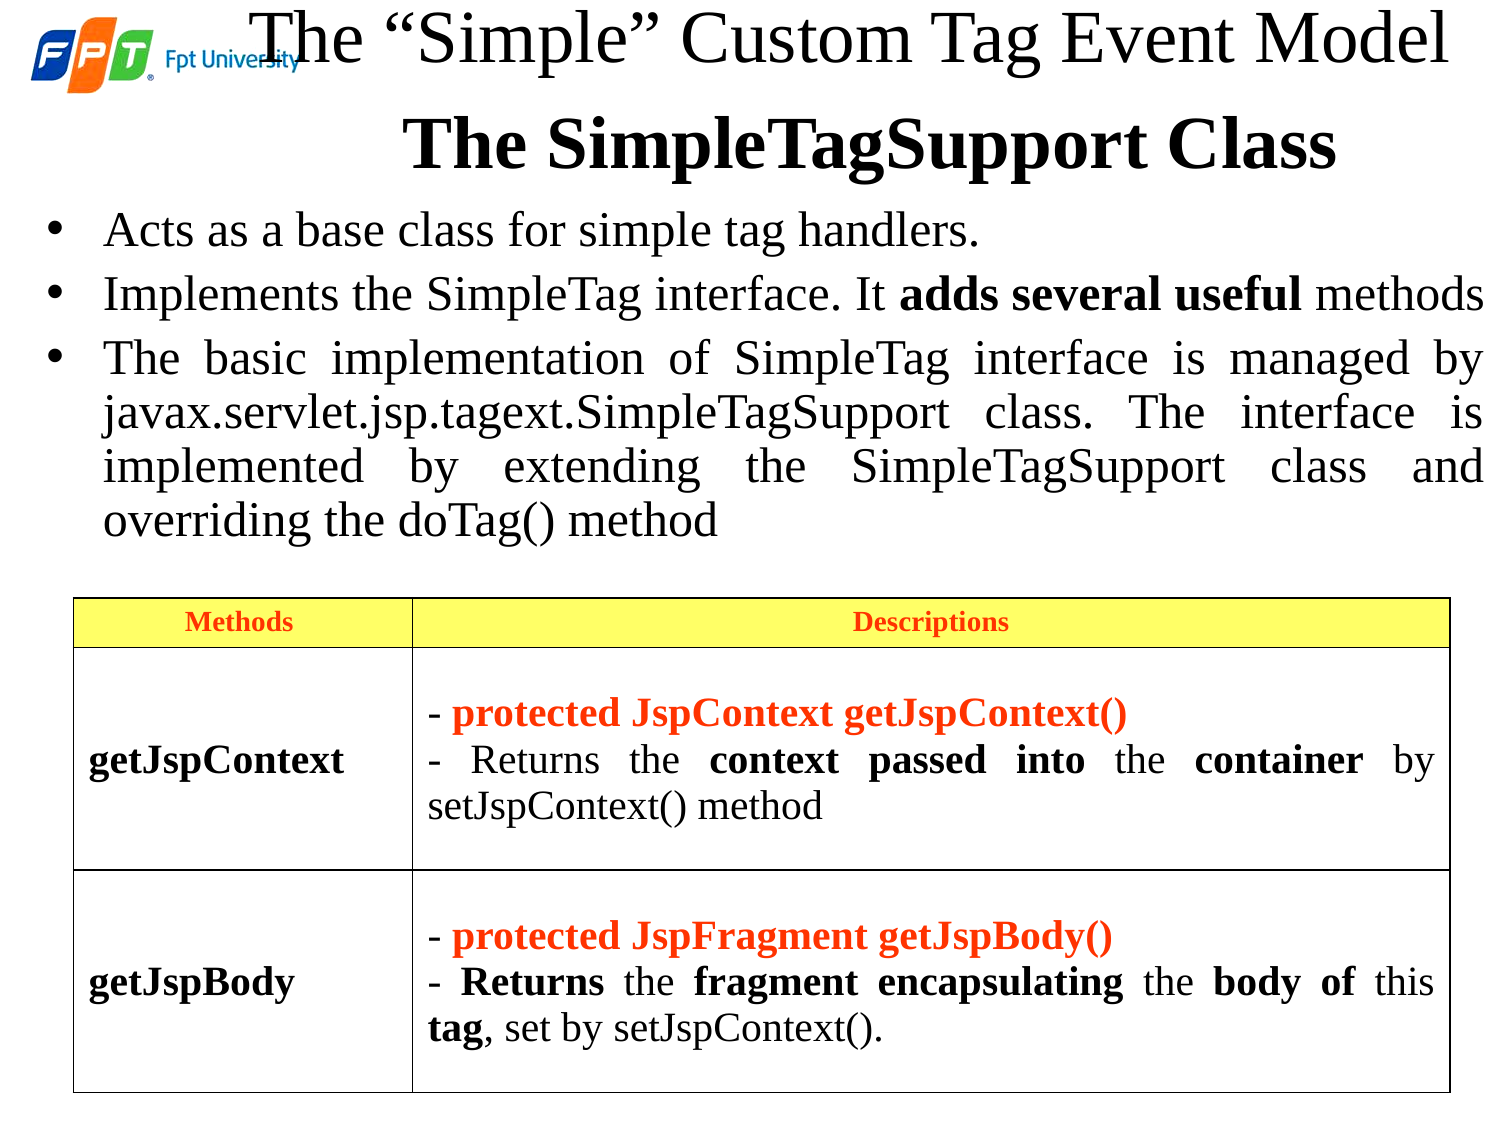

The “Simple” Custom Tag Event Model
 The SimpleTagSupport Class
Acts as a base class for simple tag handlers.
Implements the SimpleTag interface. It adds several useful methods
The basic implementation of SimpleTag interface is managed by javax.servlet.jsp.tagext.SimpleTagSupport class. The interface is implemented by extending the SimpleTagSupport class and overriding the doTag() method
| Methods | Descriptions |
| --- | --- |
| getJspContext | - protected JspContext getJspContext() - Returns the context passed into the container by setJspContext() method |
| getJspBody | - protected JspFragment getJspBody() - Returns the fragment encapsulating the body of this tag, set by setJspContext(). |